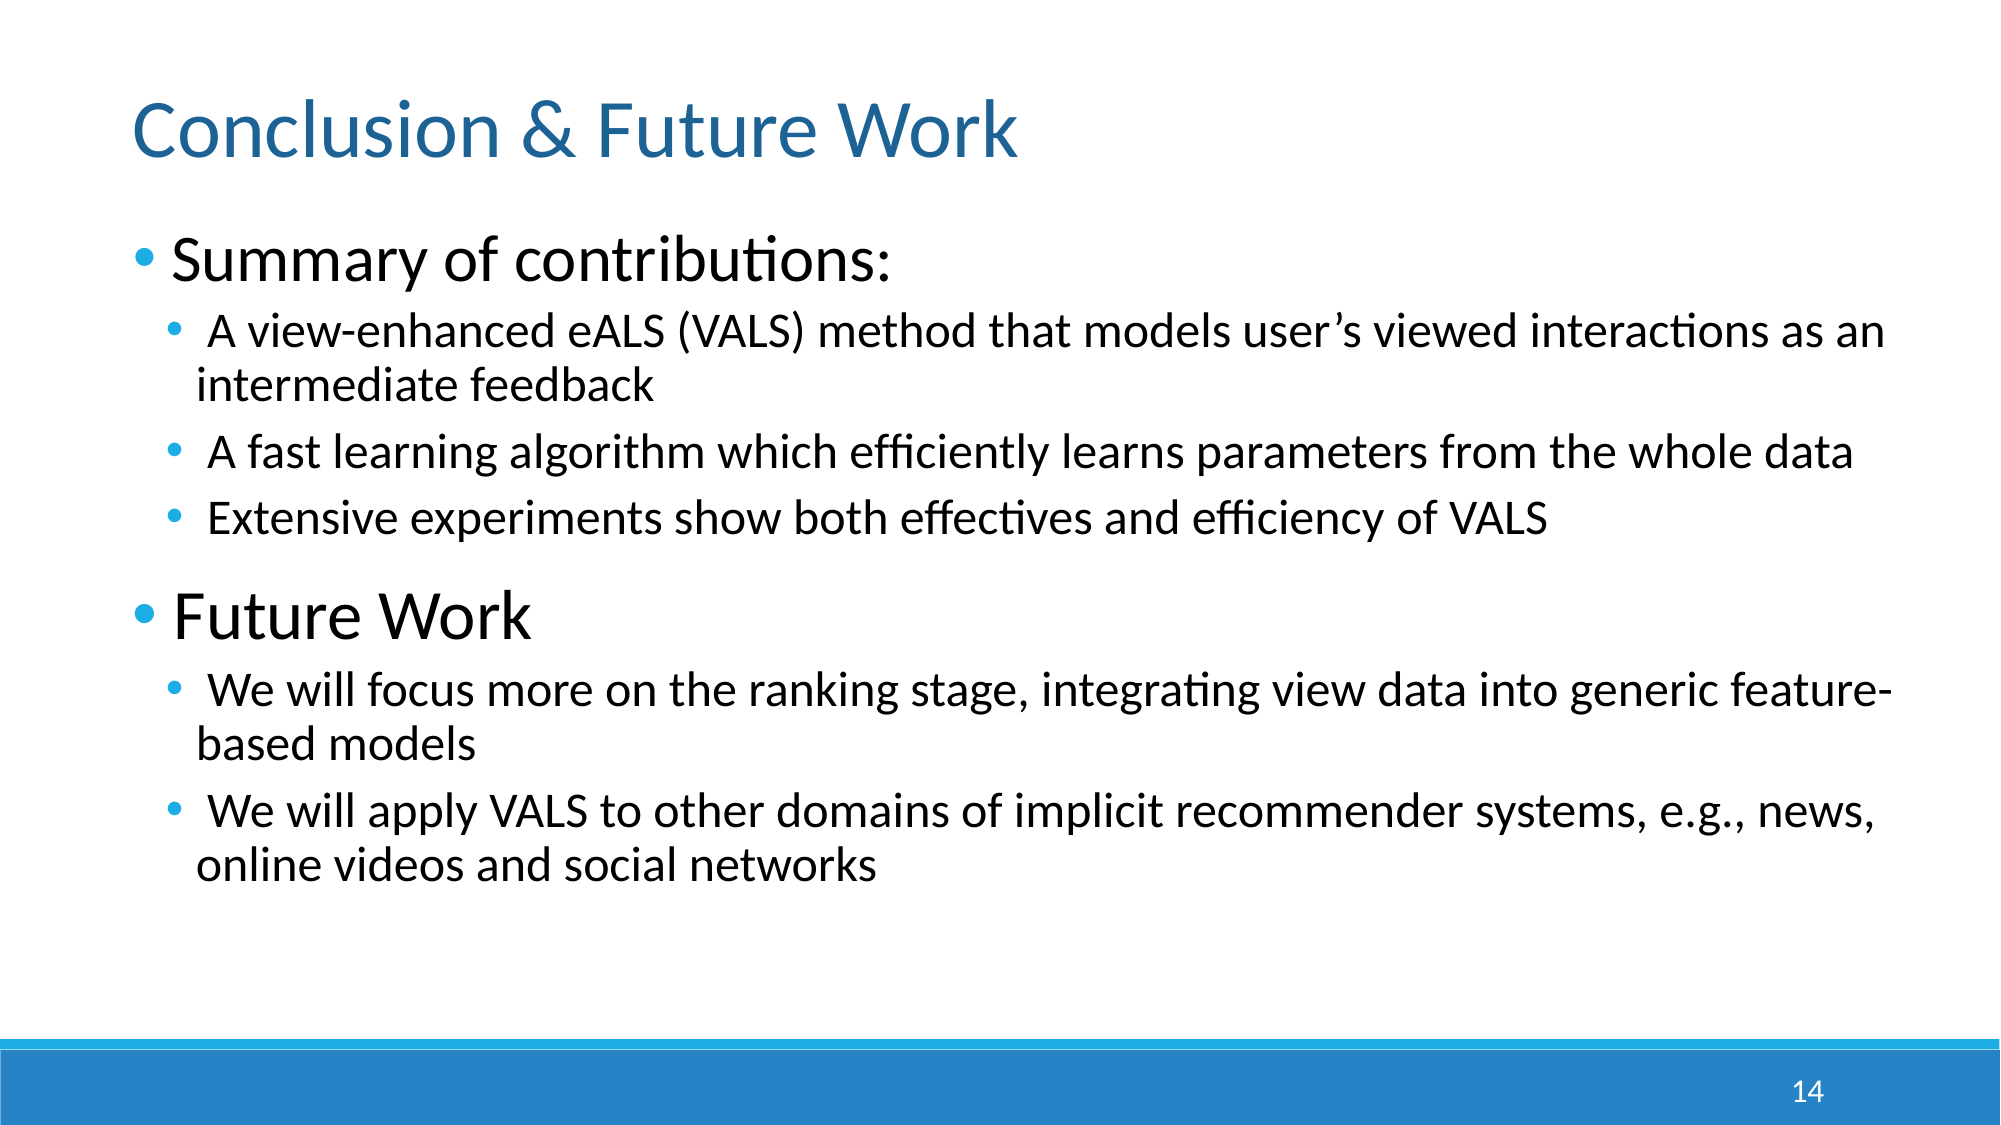

Conclusion & Future Work
 Summary of contributions:
 A view-enhanced eALS (VALS) method that models user’s viewed interactions as an intermediate feedback
 A fast learning algorithm which efﬁciently learns parameters from the whole data
 Extensive experiments show both effectives and efficiency of VALS
 Future Work
 We will focus more on the ranking stage, integrating view data into generic feature-based models
 We will apply VALS to other domains of implicit recommender systems, e.g., news, online videos and social networks
14